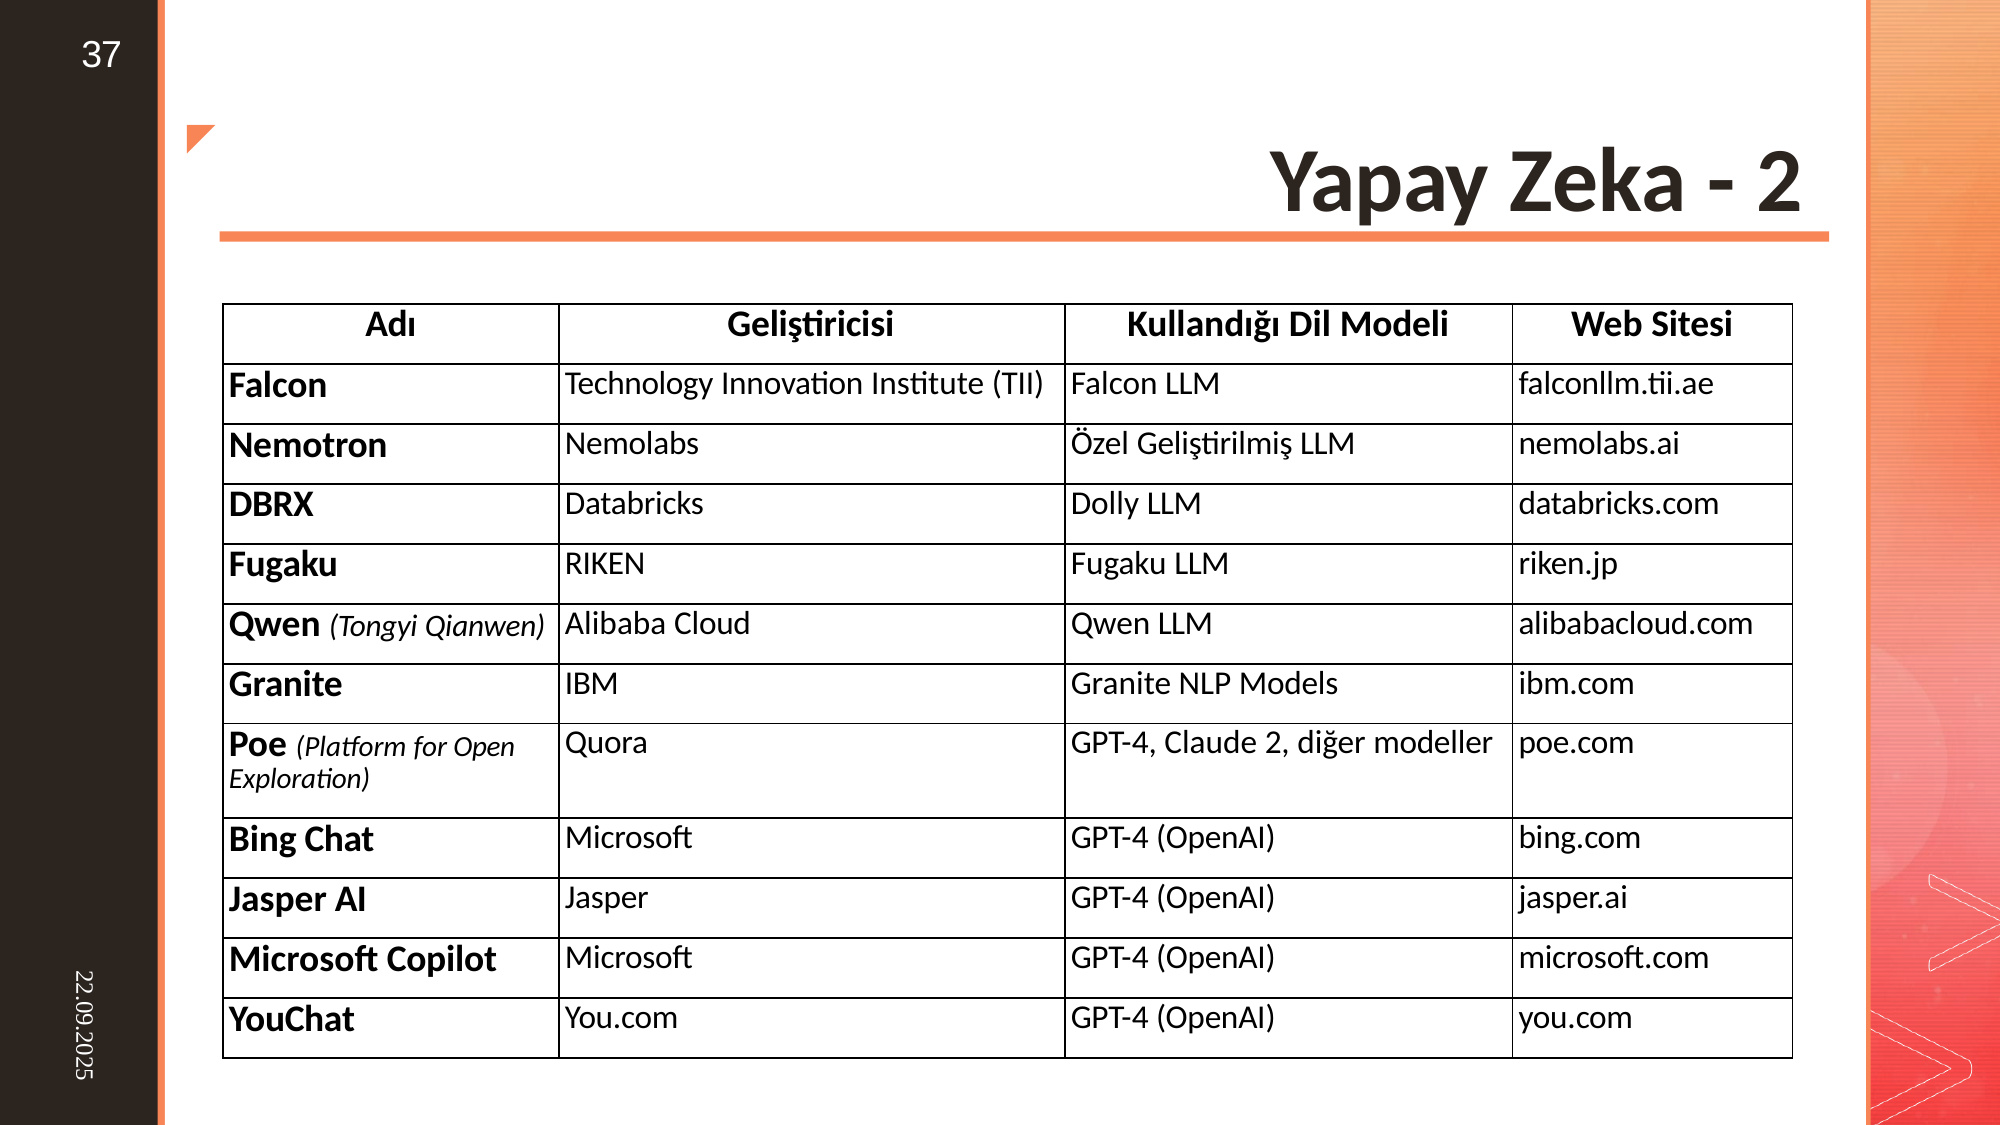

37
◤
# Yapay Zeka - 2

| Adı | Geliştiricisi | Kullandığı Dil Modeli | Web Sitesi |
| --- | --- | --- | --- |
| Falcon | Technology Innovation Institute (TII) | Falcon LLM | falconllm.tii.ae |
| Nemotron | Nemolabs | Özel Geliştirilmiş LLM | nemolabs.ai |
| DBRX | Databricks | Dolly LLM | databricks.com |
| Fugaku | RIKEN | Fugaku LLM | riken.jp |
| Qwen (Tongyi Qianwen) | Alibaba Cloud | Qwen LLM | alibabacloud.com |
| Granite | IBM | Granite NLP Models | ibm.com |
| Poe (Platform for Open Exploration) | Quora | GPT-4, Claude 2, diğer modeller | poe.com |
| Bing Chat | Microsoft | GPT-4 (OpenAI) | bing.com |
| Jasper AI | Jasper | GPT-4 (OpenAI) | jasper.ai |
| Microsoft Copilot | Microsoft | GPT-4 (OpenAI) | microsoft.com |
| YouChat | You.com | GPT-4 (OpenAI) | you.com |
22.09.2025